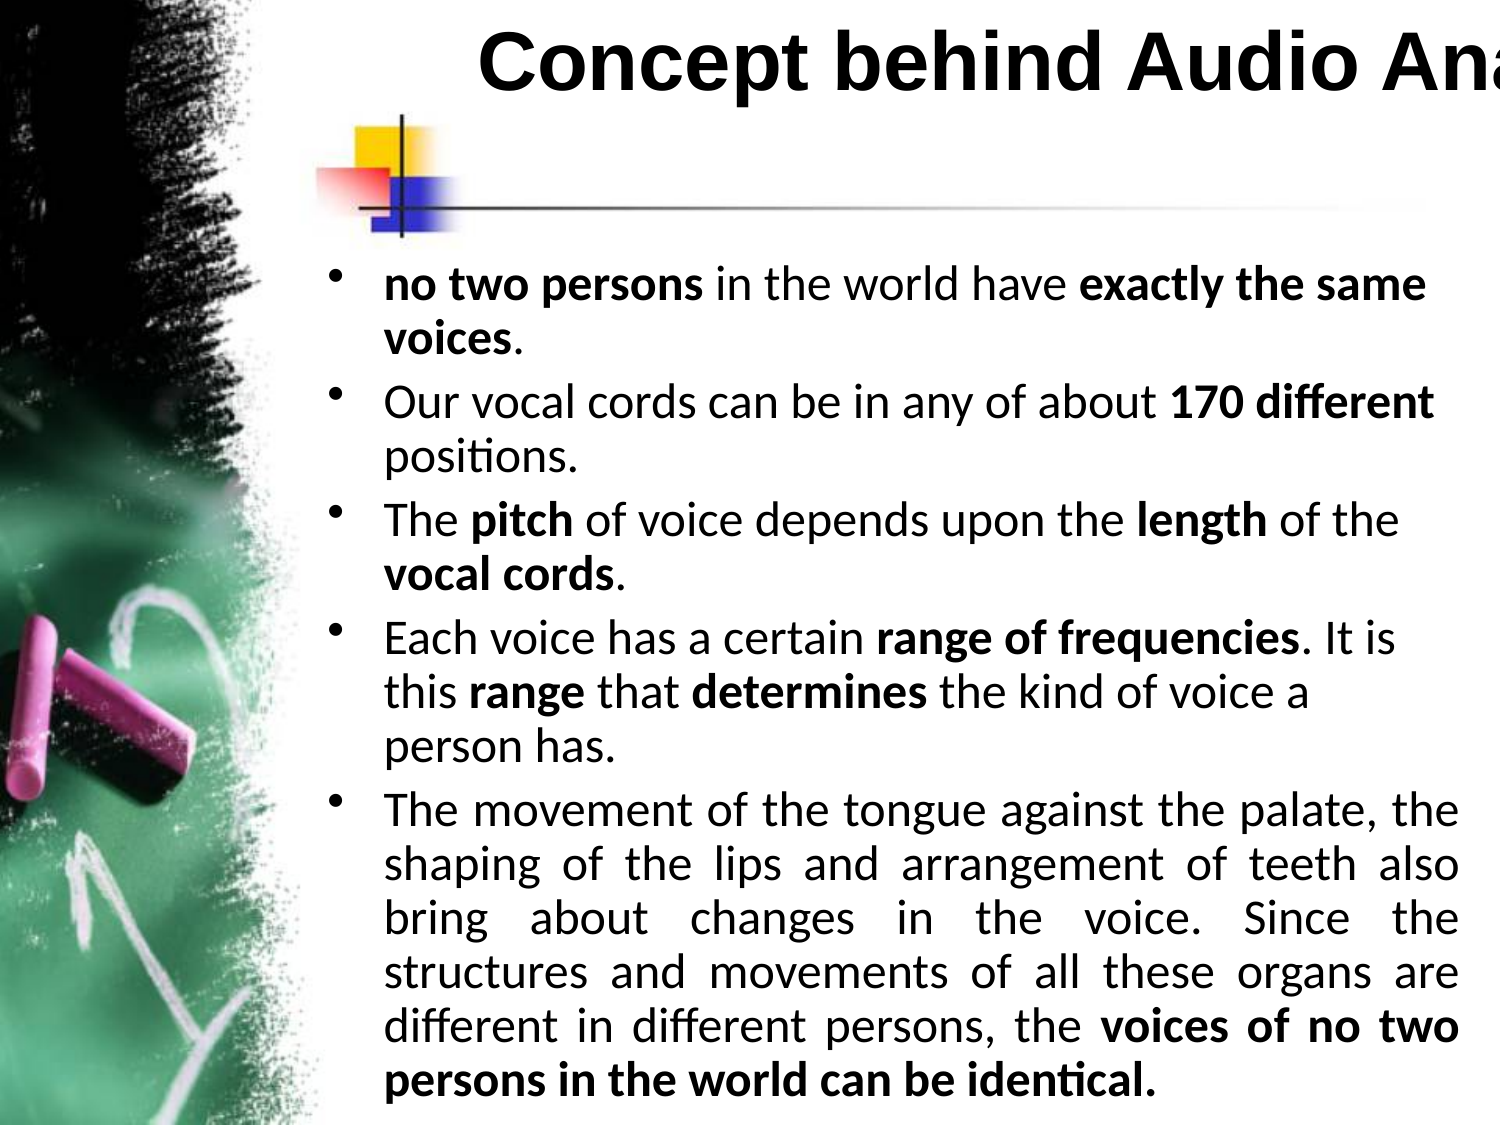

Concept behind Audio Analysis
no two persons in the world have exactly the same voices.
Our vocal cords can be in any of about 170 different positions.
The pitch of voice depends upon the length of the vocal cords.
Each voice has a certain range of frequencies. It is this range that determines the kind of voice a person has.
The movement of the tongue against the palate, the shaping of the lips and arrangement of teeth also bring about changes in the voice. Since the structures and movements of all these organs are different in different persons, the voices of no two persons in the world can be identical.